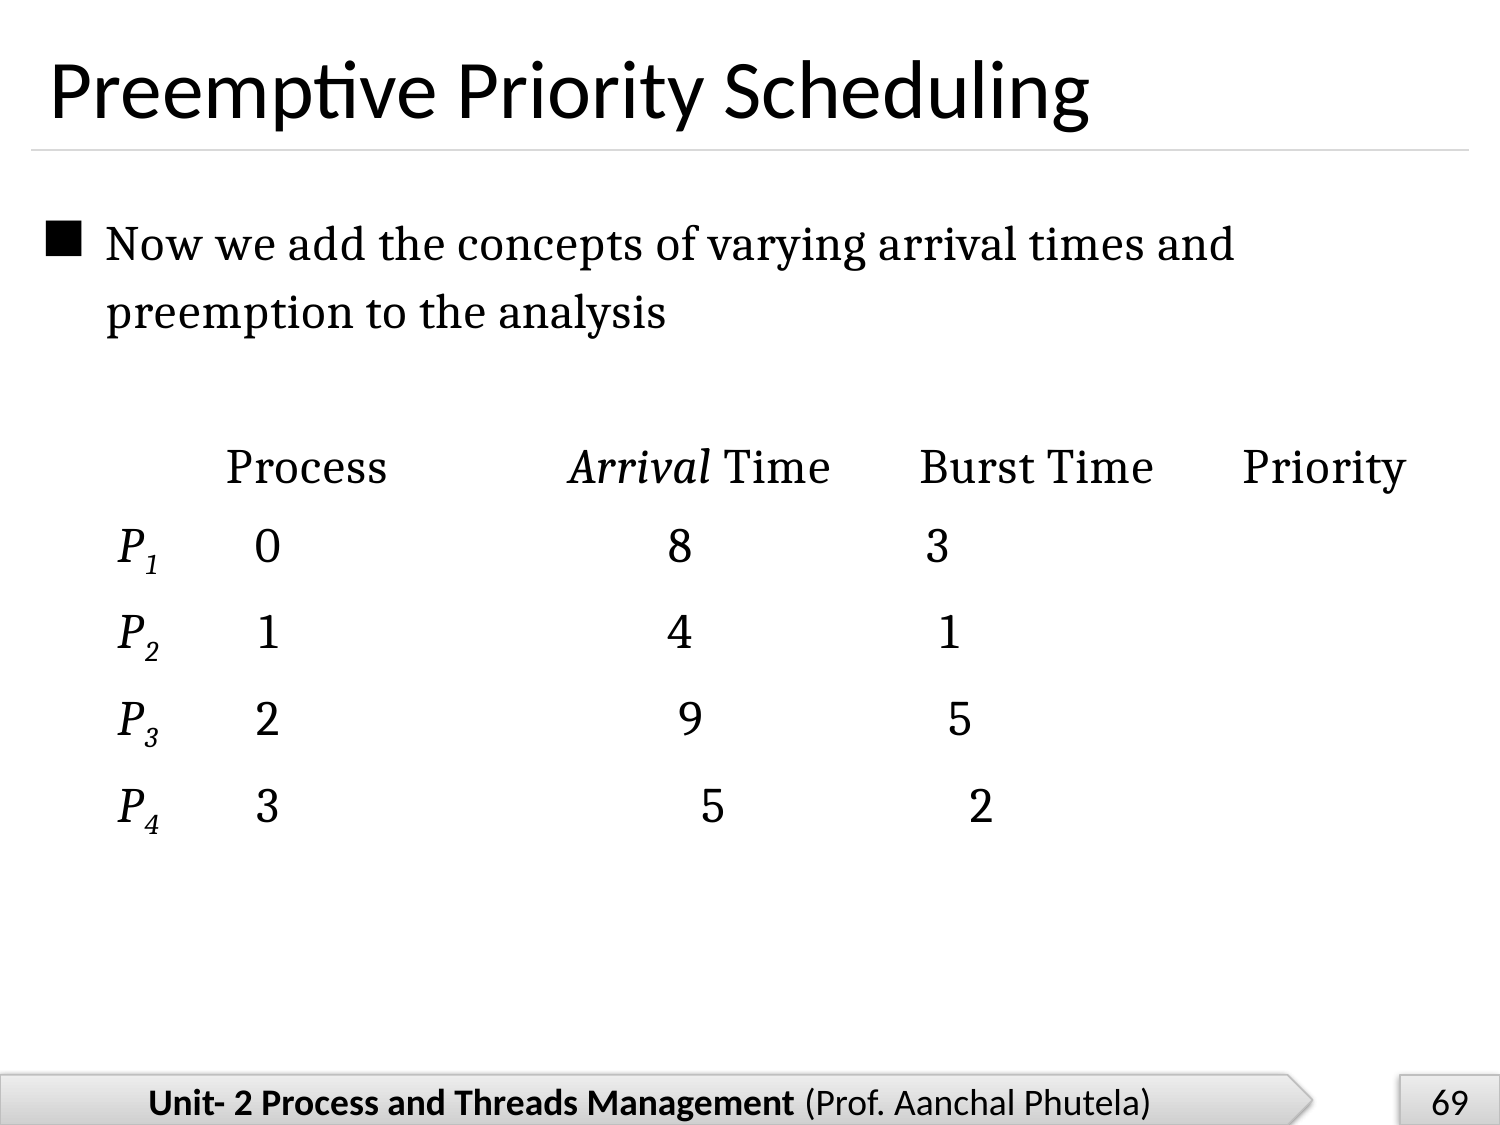

# Preemptive Priority Scheduling
Now we add the concepts of varying arrival times and preemption to the analysis

                Process	               Arrival Time        Burst Time        Priority
		 P1	0	                        8                     3
		 P2 	1	                        4                      1
		 P3	2	                         9                      5
		 P4	3	                           5                      2